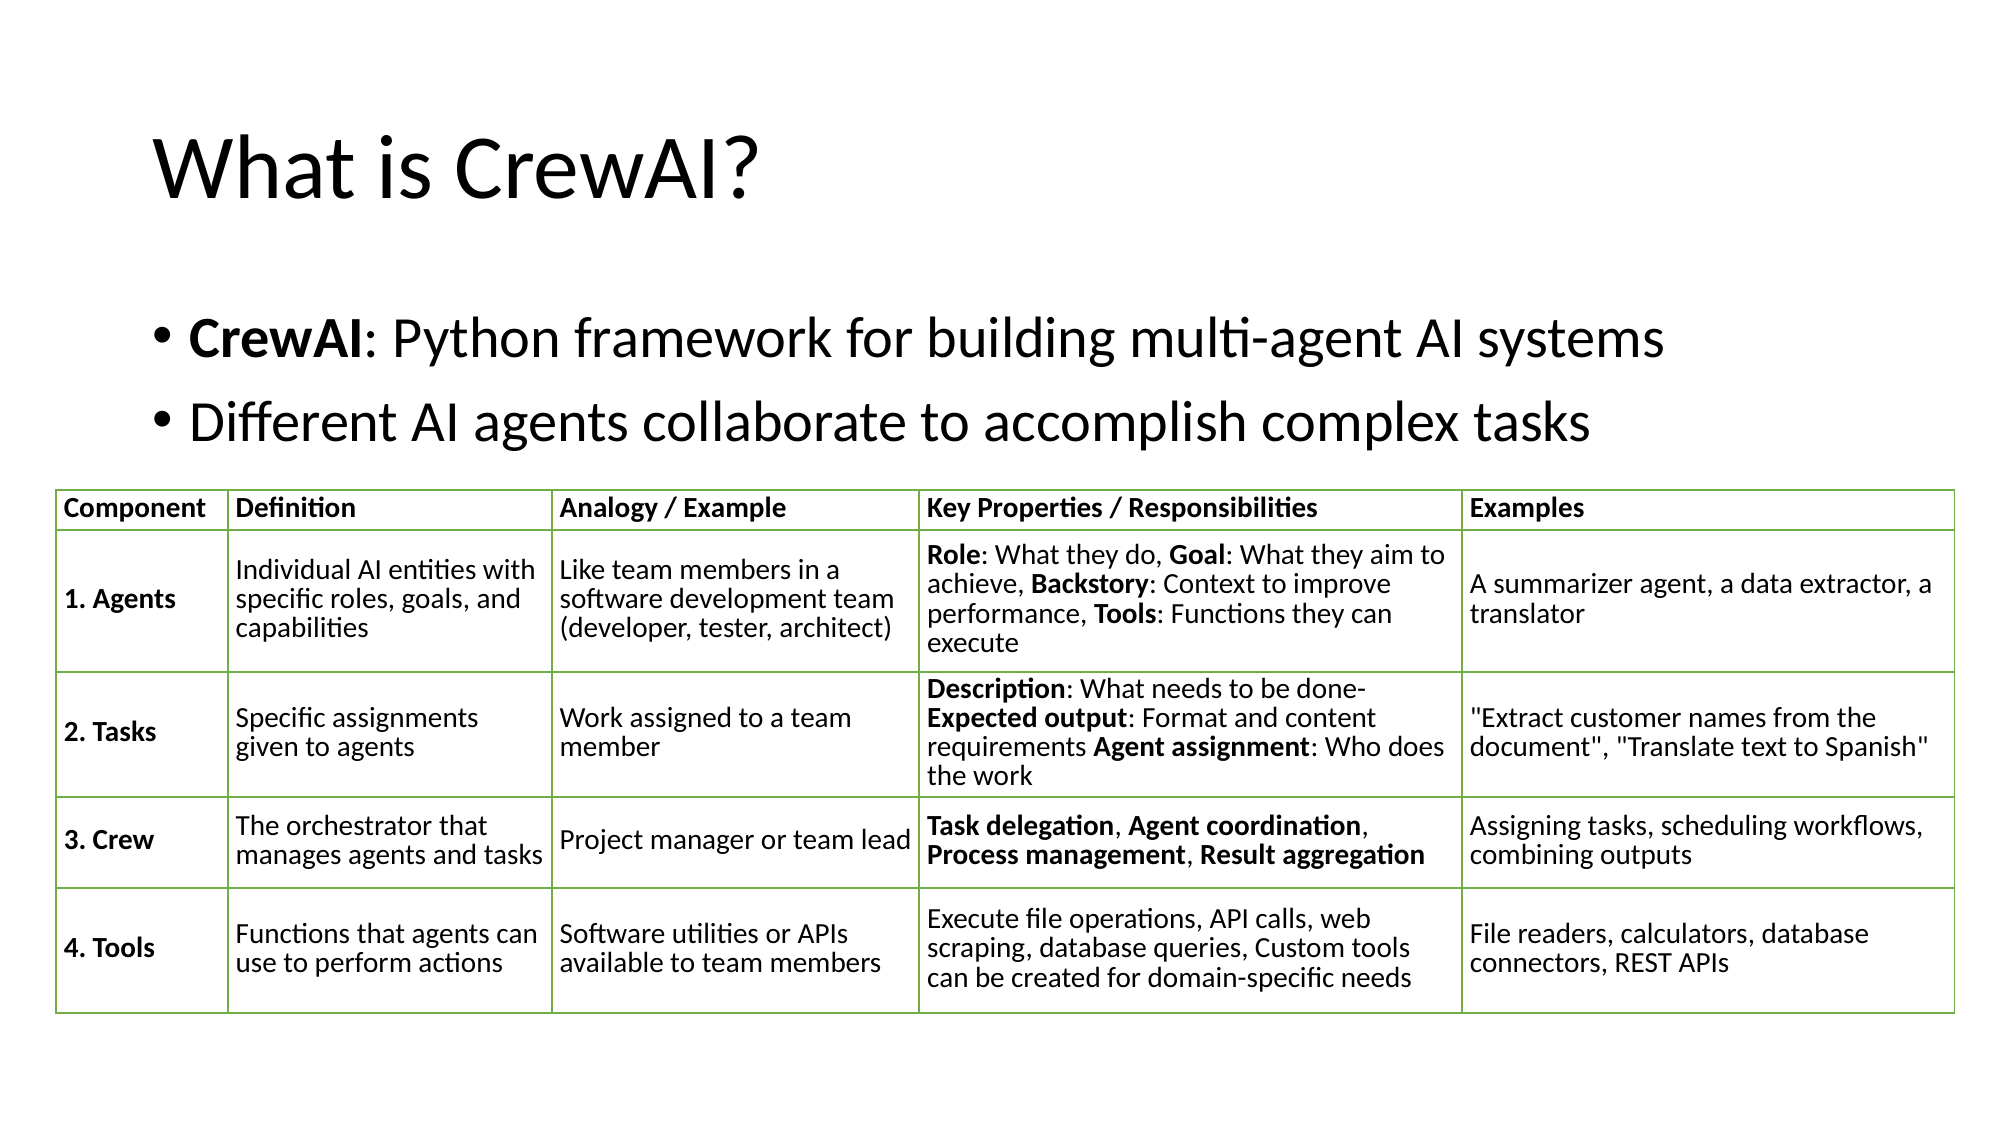

# What is CrewAI?
CrewAI: Python framework for building multi-agent AI systems
Different AI agents collaborate to accomplish complex tasks
| Component | Definition | Analogy / Example | Key Properties / Responsibilities | Examples |
| --- | --- | --- | --- | --- |
| 1. Agents | Individual AI entities with specific roles, goals, and capabilities | Like team members in a software development team (developer, tester, architect) | Role: What they do, Goal: What they aim to achieve, Backstory: Context to improve performance, Tools: Functions they can execute | A summarizer agent, a data extractor, a translator |
| 2. Tasks | Specific assignments given to agents | Work assigned to a team member | Description: What needs to be done- Expected output: Format and content requirements Agent assignment: Who does the work | "Extract customer names from the document", "Translate text to Spanish" |
| 3. Crew | The orchestrator that manages agents and tasks | Project manager or team lead | Task delegation, Agent coordination, Process management, Result aggregation | Assigning tasks, scheduling workflows, combining outputs |
| 4. Tools | Functions that agents can use to perform actions | Software utilities or APIs available to team members | Execute file operations, API calls, web scraping, database queries, Custom tools can be created for domain-specific needs | File readers, calculators, database connectors, REST APIs |